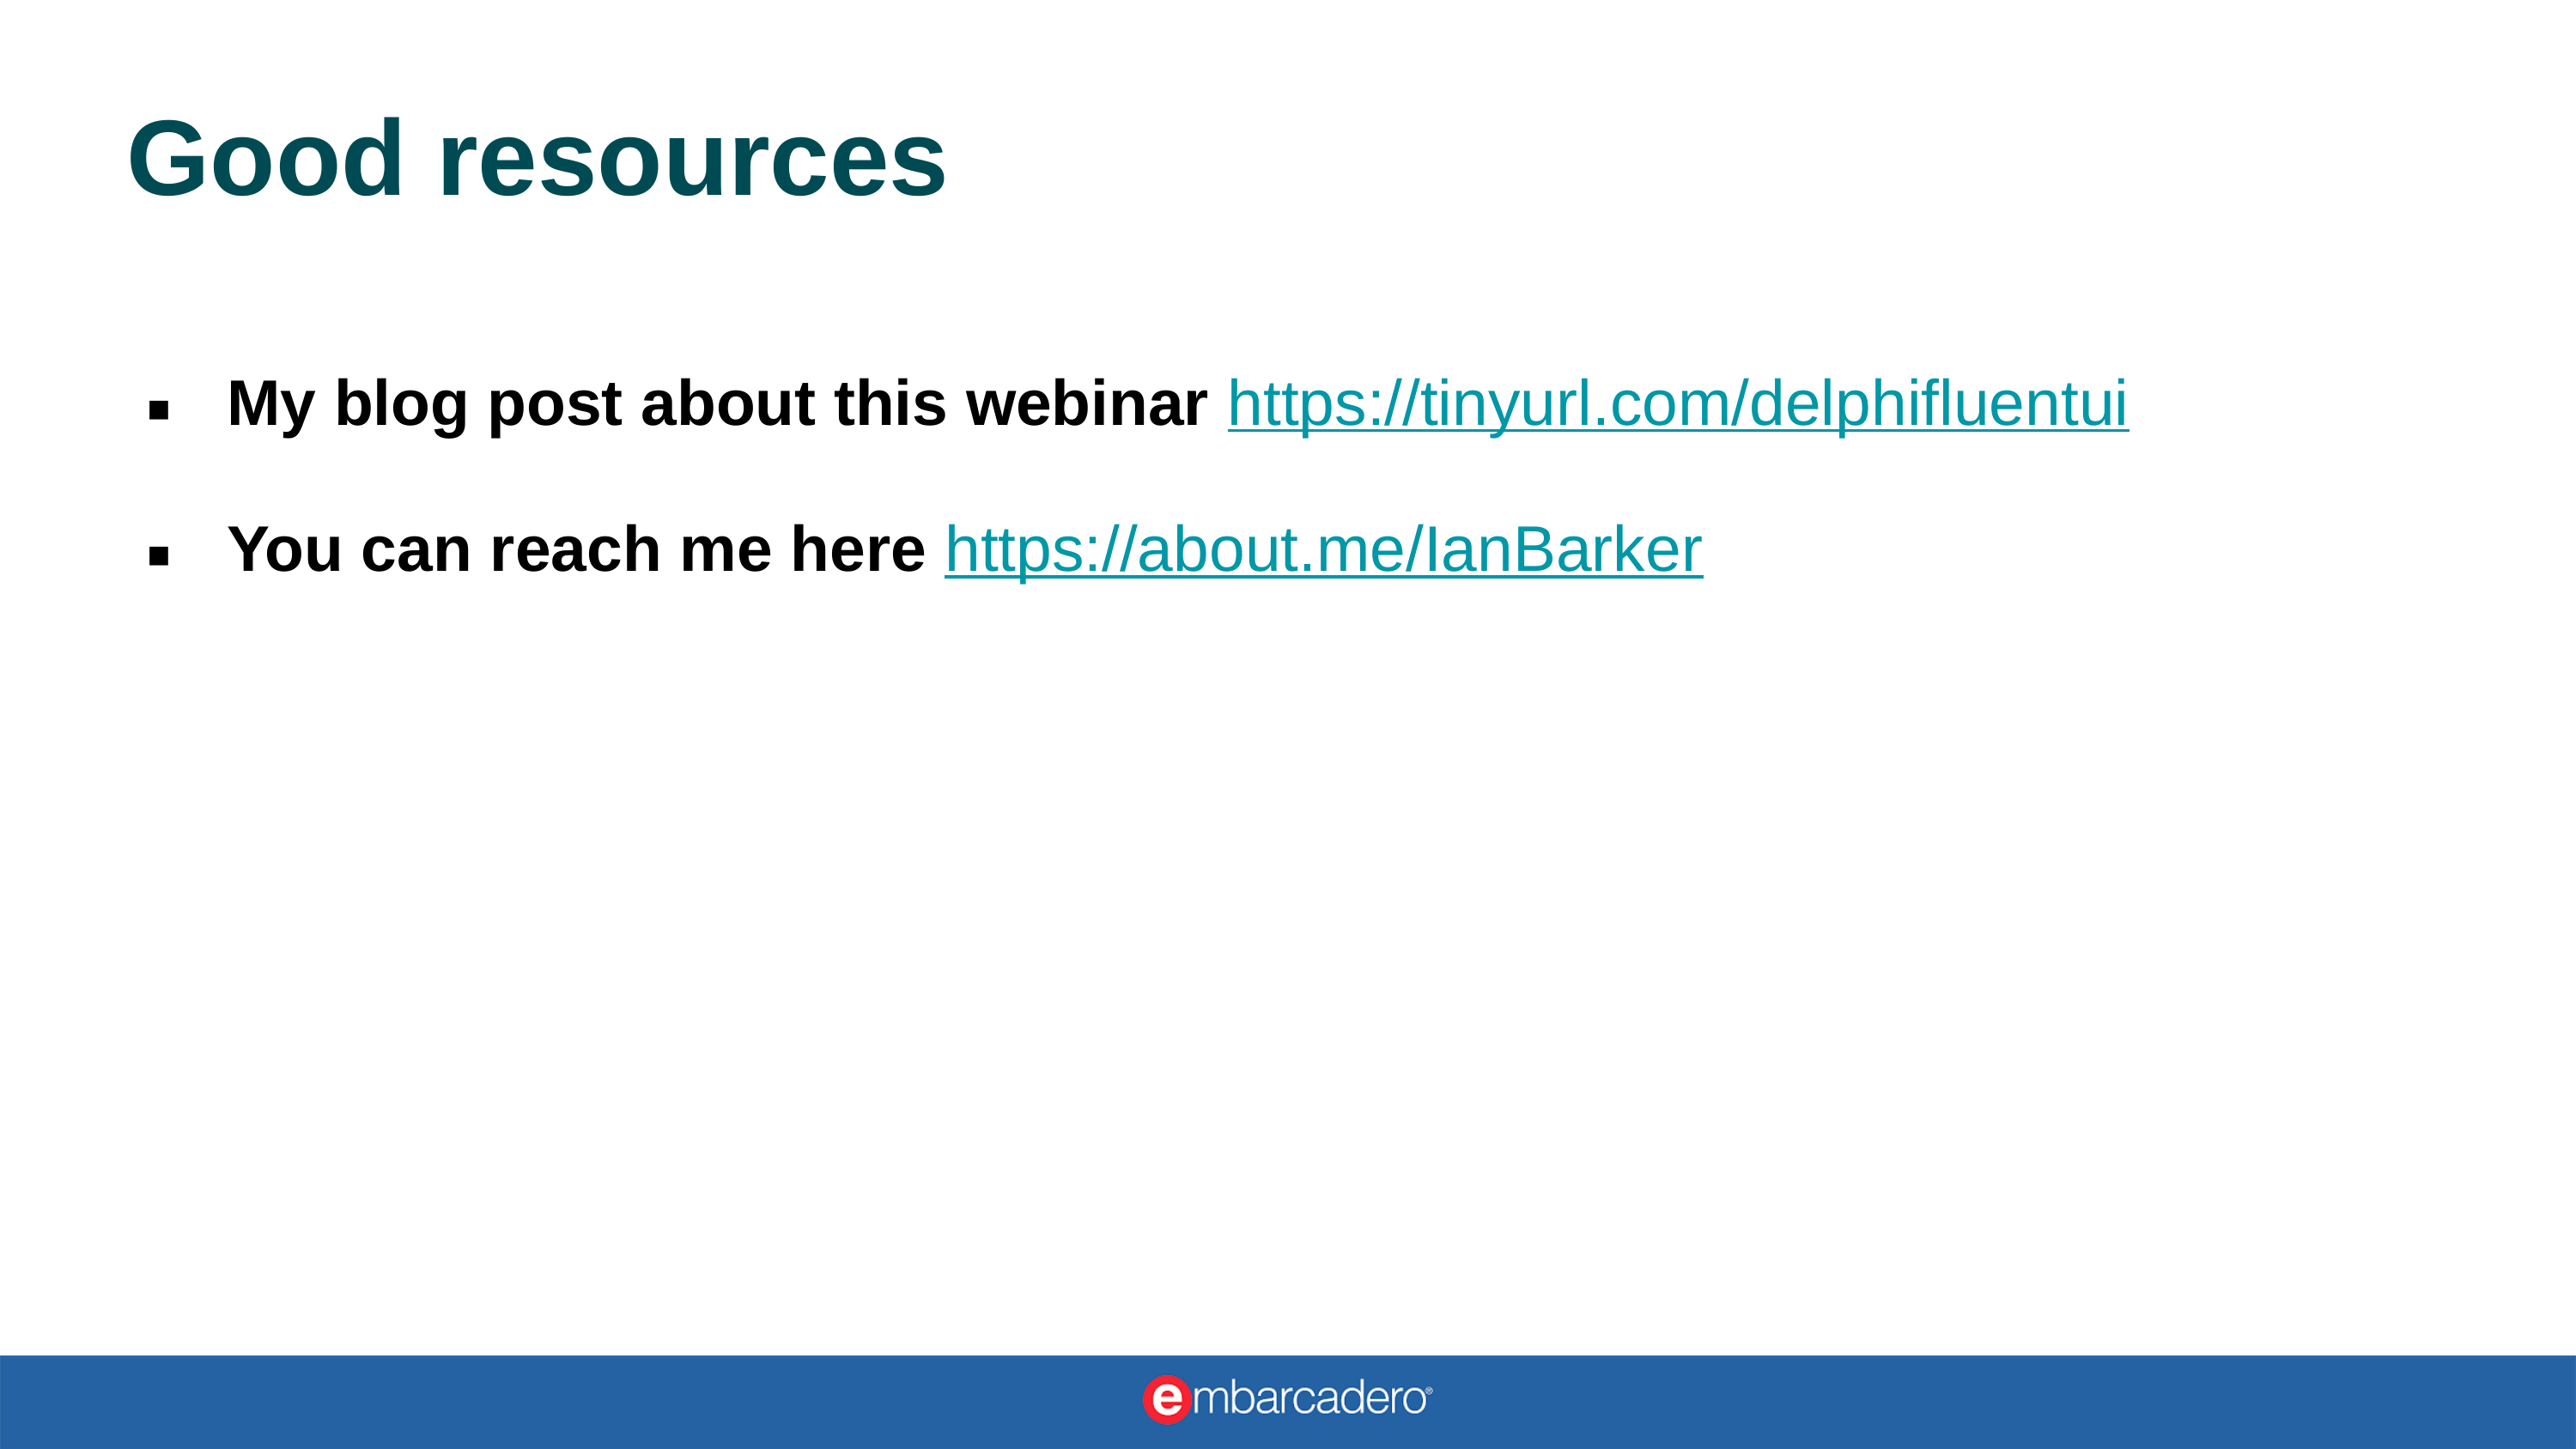

# Good resources

My blog post about this webinar https://tinyurl.com/delphifluentui
You can reach me here https://about.me/IanBarker